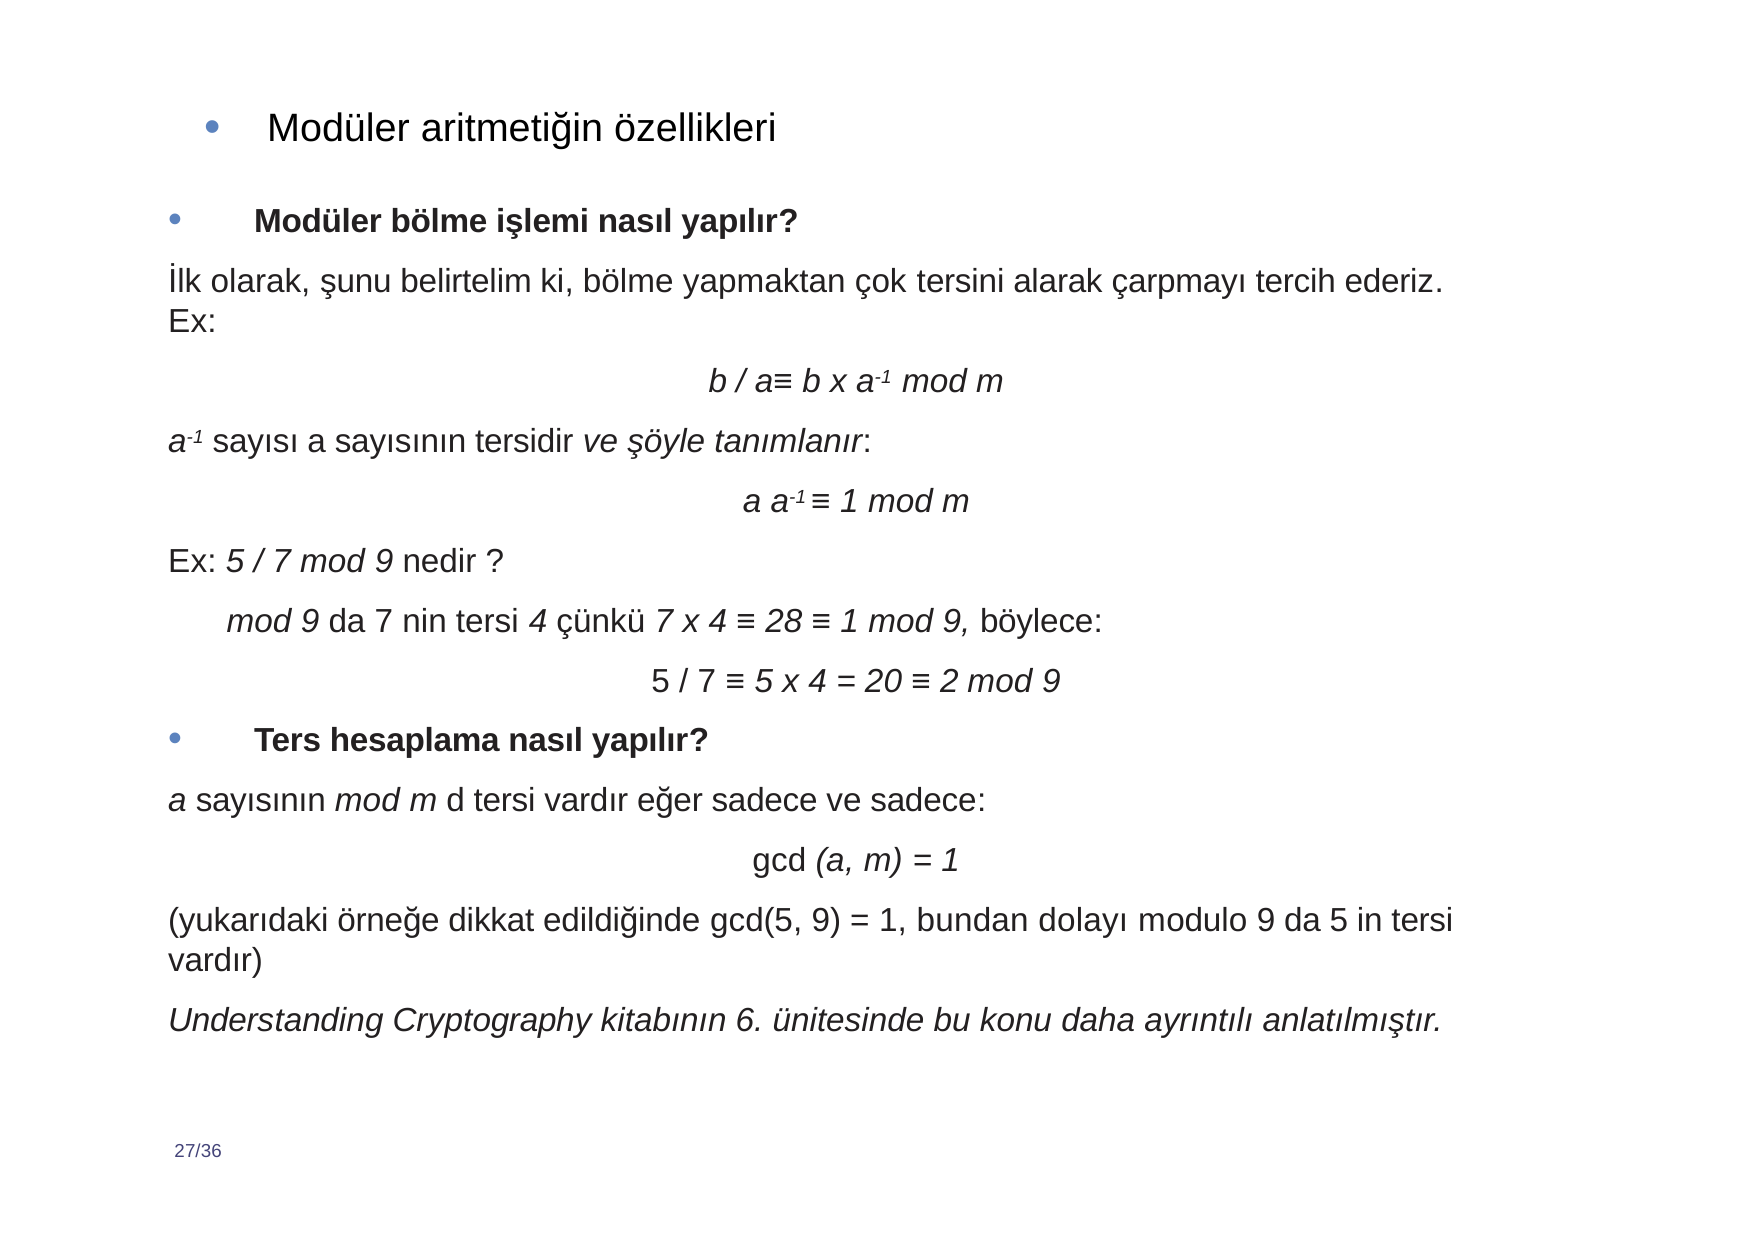

Modüler aritmetiğin özellikleri
•
Modüler bölme işlemi nasıl yapılır?
İlk olarak, şunu belirtelim ki, bölme yapmaktan çok tersini alarak çarpmayı tercih ederiz. Ex:

b / a≡ b x a-1  mod m

a-1 sayısı a sayısının tersidir ve şöyle tanımlanır:

a a-1 ≡ 1 mod m

Ex: 5 / 7 mod 9 nedir ?

mod 9 da 7 nin tersi 4 çünkü 7 x 4 ≡ 28 ≡ 1 mod 9, böylece:

5 / 7 ≡ 5 x 4 = 20 ≡ 2 mod 9
•
Ters hesaplama nasıl yapılır?
a sayısının mod m d tersi vardır eğer sadece ve sadece:

gcd (a, m) = 1

(yukarıdaki örneğe dikkat edildiğinde gcd(5, 9) = 1, bundan dolayı modulo 9 da 5 in tersi vardır)
Understanding Cryptography kitabının 6. ünitesinde bu konu daha ayrıntılı anlatılmıştır.
27/36